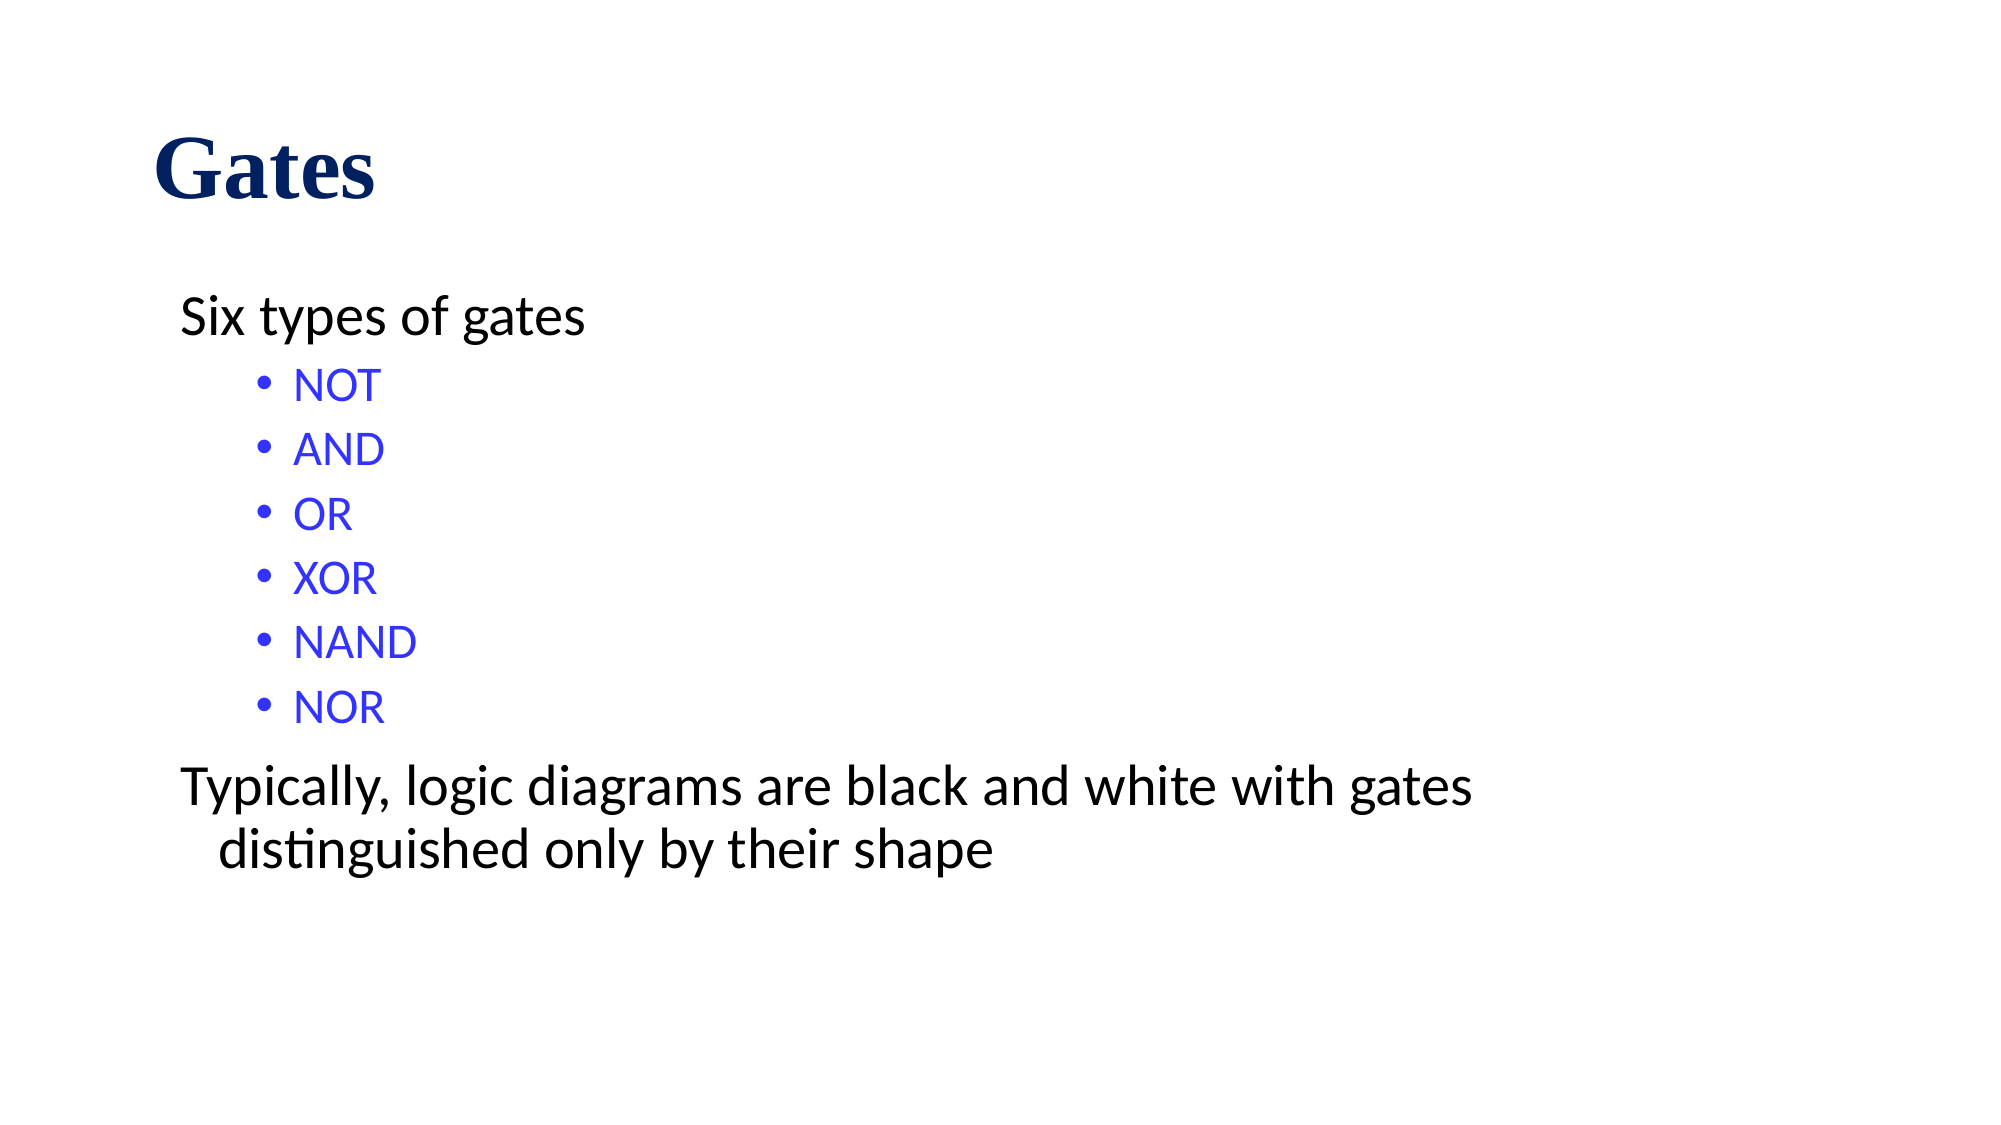

# Gates
Six types of gates
NOT
AND
OR
XOR
NAND
NOR
Typically, logic diagrams are black and white with gates distinguished only by their shape